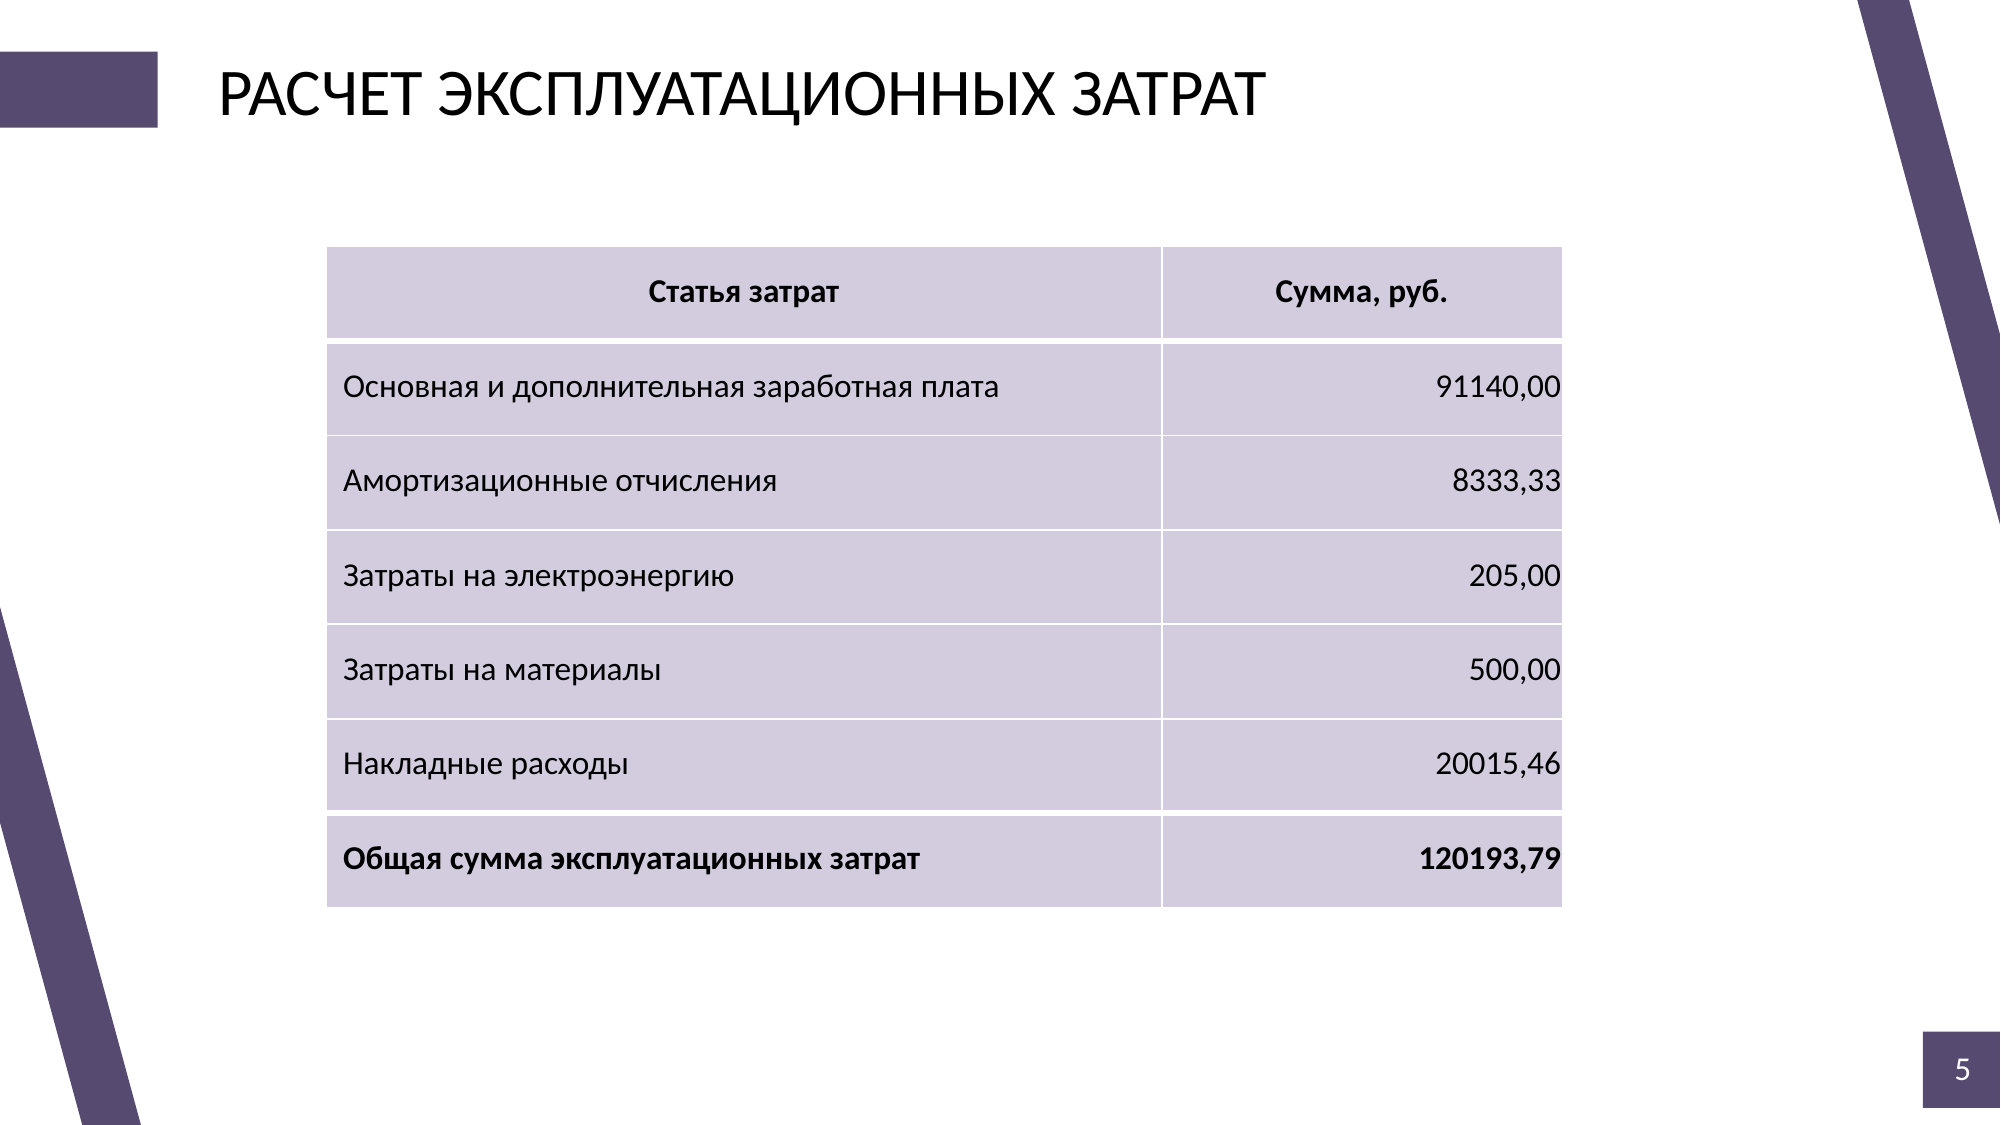

РАСЧЕТ ЭКСПЛУАТАЦИОННЫХ ЗАТРАТ

| Статья затрат | Сумма, руб. |
| --- | --- |
| Основная и дополнительная заработная плата | 91140,00 |
| Амортизационные отчисления | 8333,33 |
| Затраты на электроэнергию | 205,00 |
| Затраты на материалы | 500,00 |
| Накладные расходы | 20015,46 |
| Общая сумма эксплуатационных затрат | 120193,79 |

5